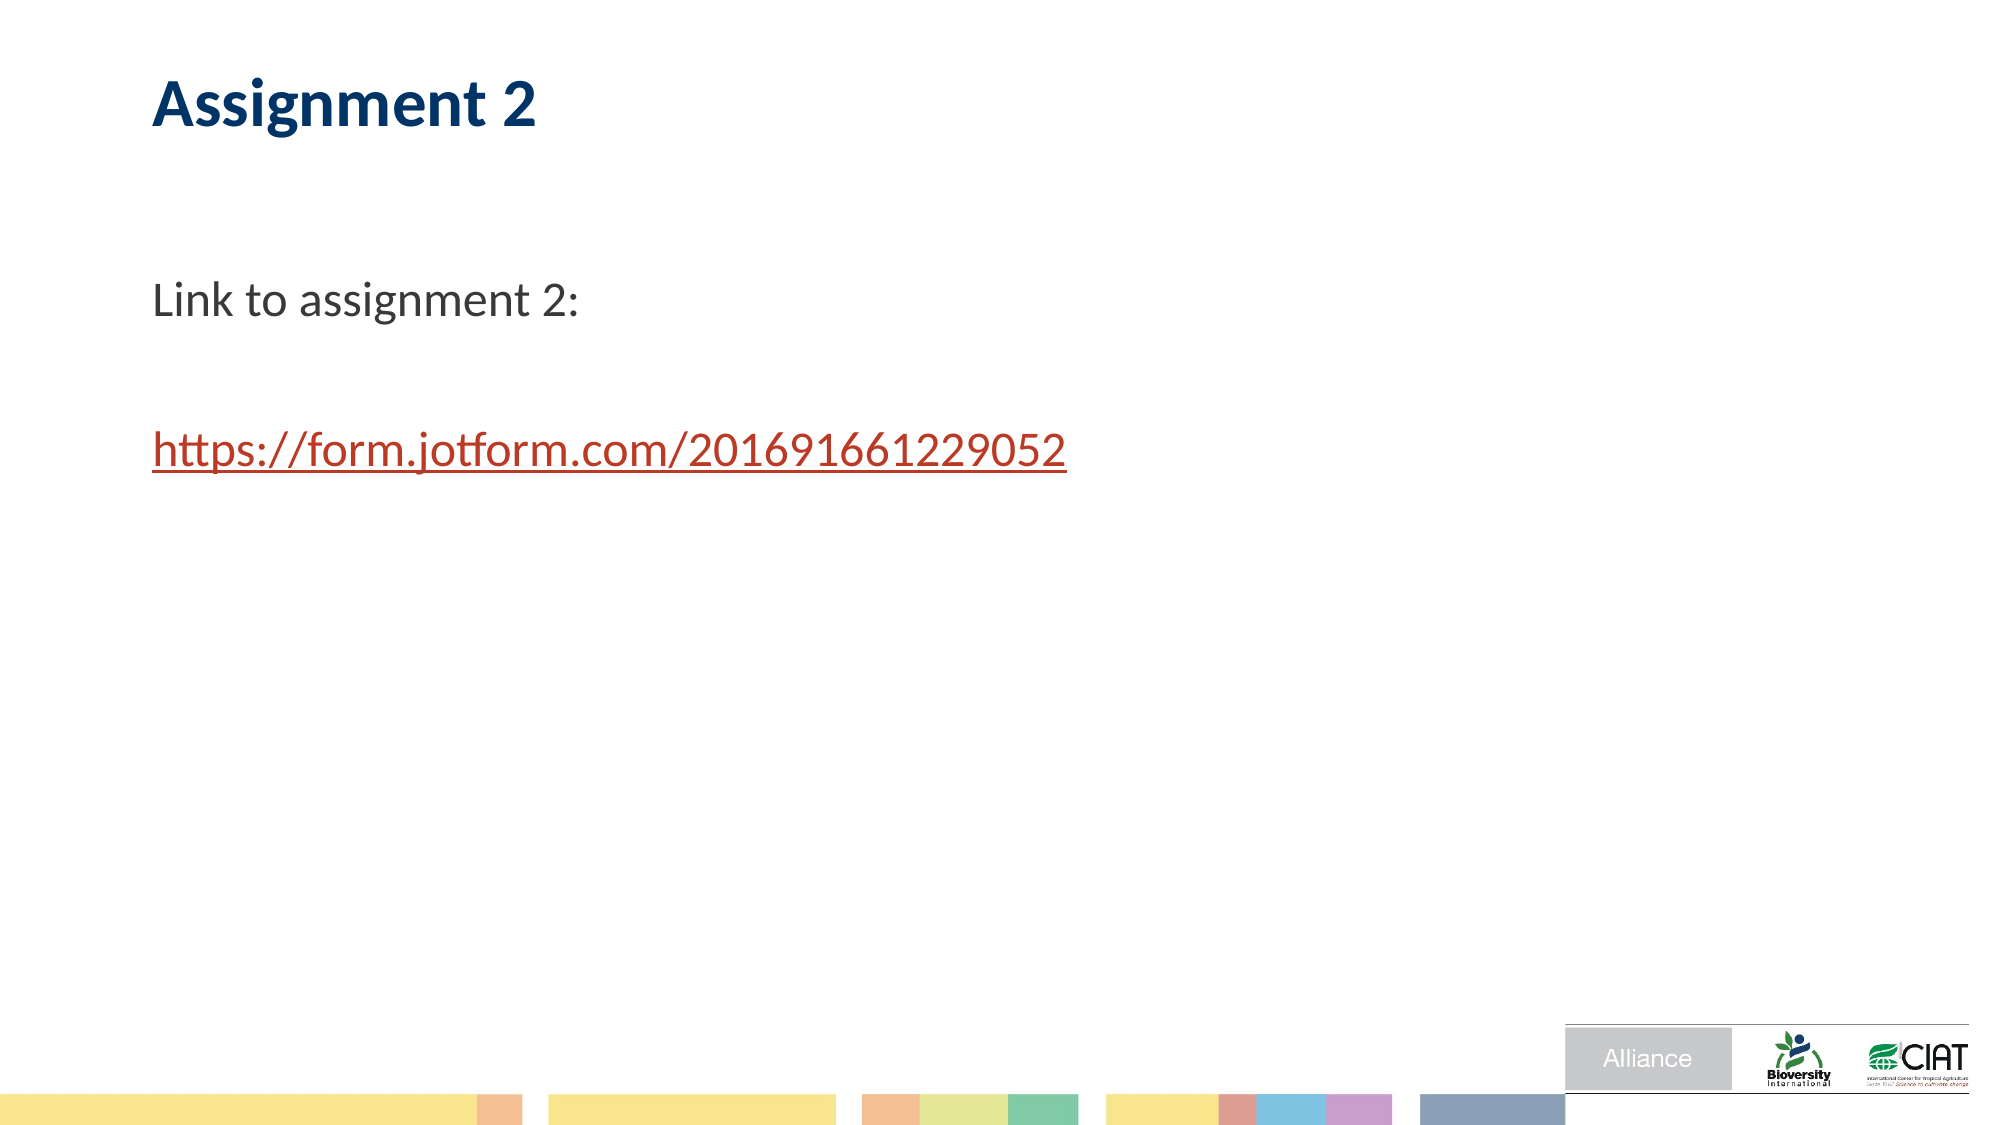

# Assignment 2
Link to assignment 2:

https://form.jotform.com/201691661229052